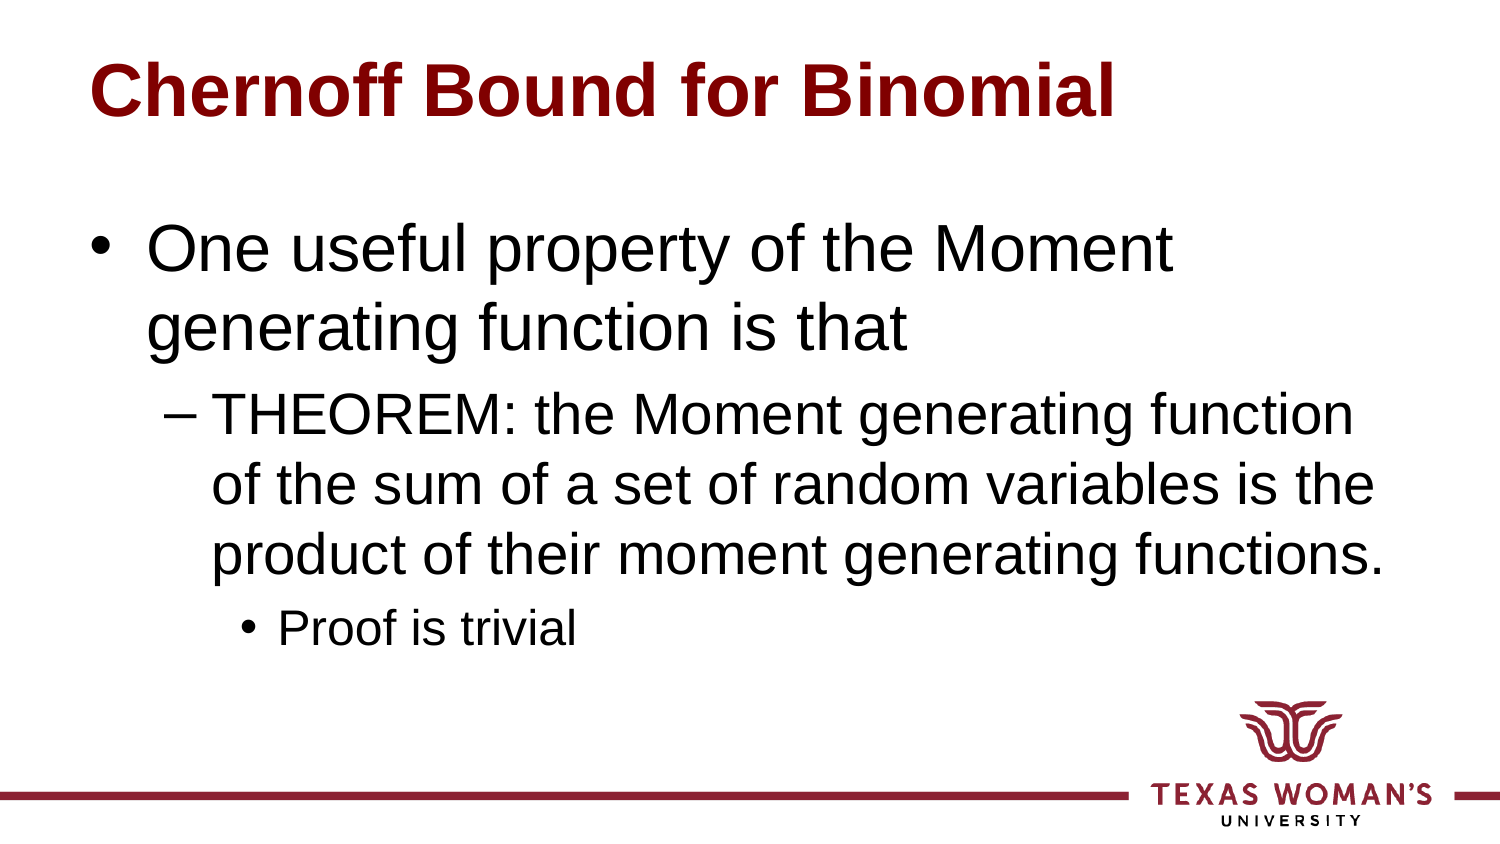

# Chernoff Bound for Binomial
One useful property of the Moment generating function is that
THEOREM: the Moment generating function of the sum of a set of random variables is the product of their moment generating functions.
Proof is trivial